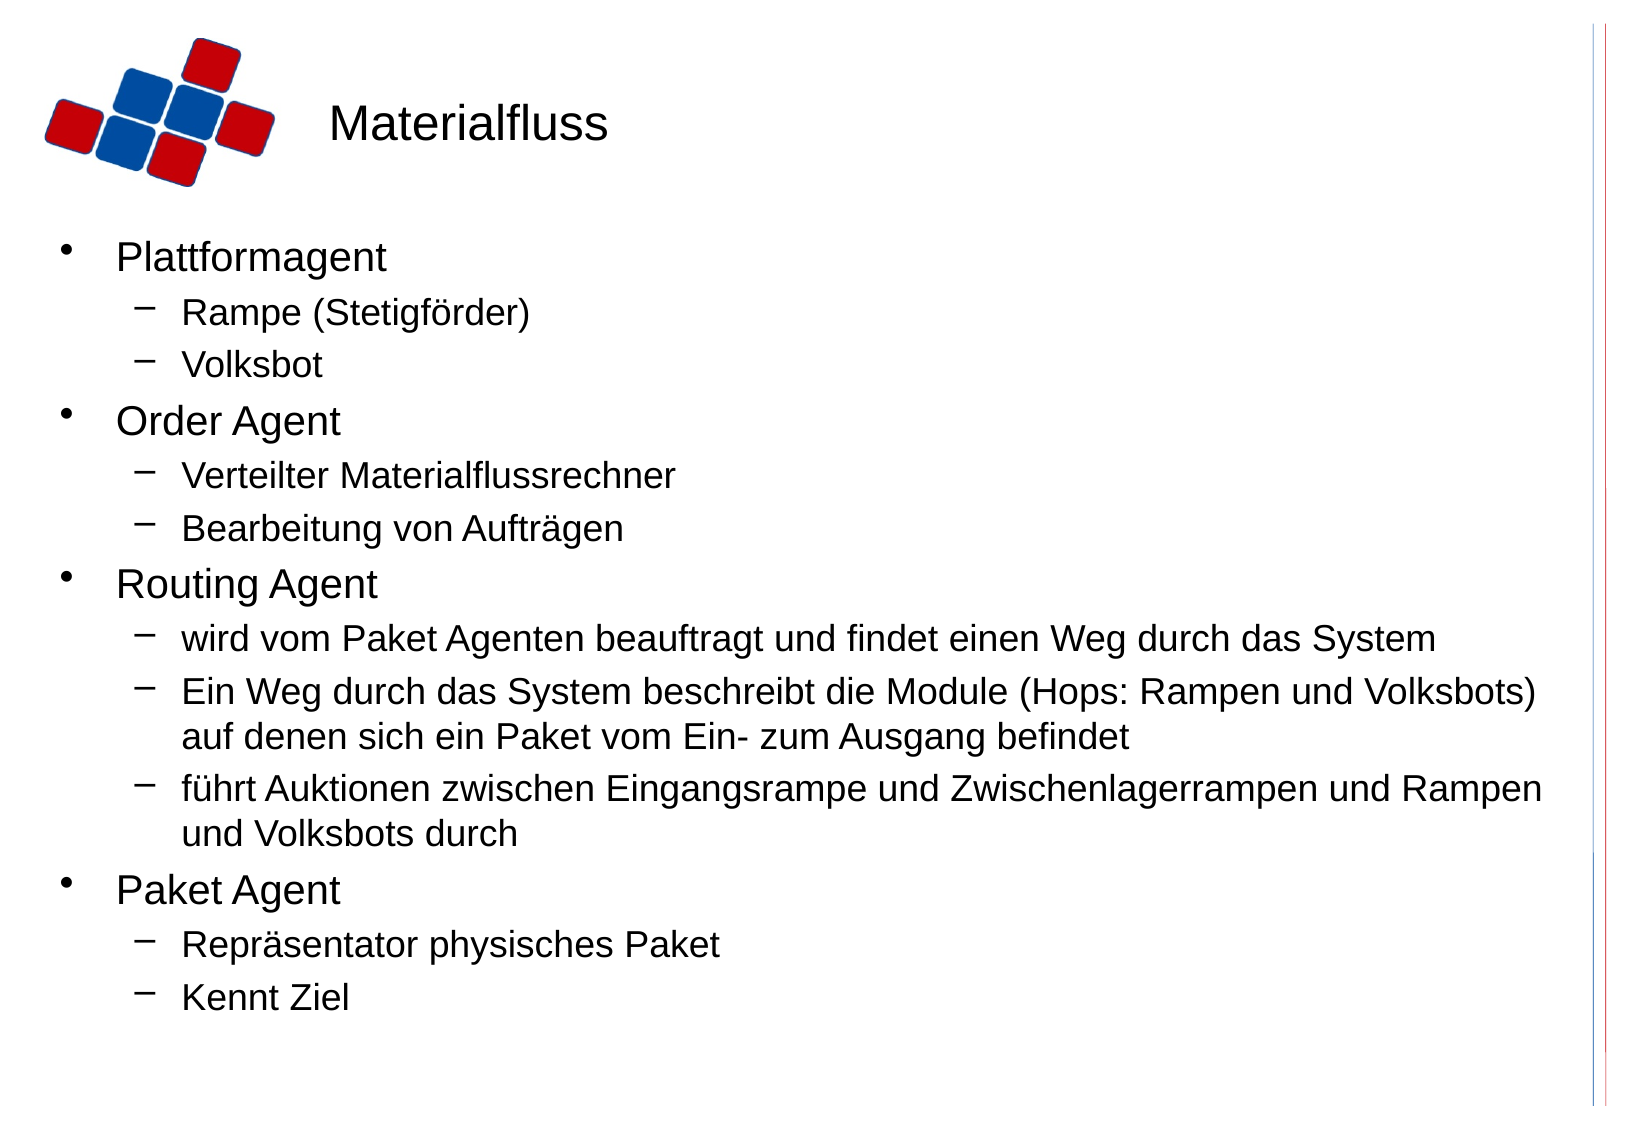

# Materialfluss
Plattformagent
Rampe (Stetigförder)
Volksbot
Order Agent
Verteilter Materialflussrechner
Bearbeitung von Aufträgen
Routing Agent
wird vom Paket Agenten beauftragt und findet einen Weg durch das System
Ein Weg durch das System beschreibt die Module (Hops: Rampen und Volksbots) auf denen sich ein Paket vom Ein- zum Ausgang befindet
führt Auktionen zwischen Eingangsrampe und Zwischenlagerrampen und Rampen und Volksbots durch
Paket Agent
Repräsentator physisches Paket
Kennt Ziel